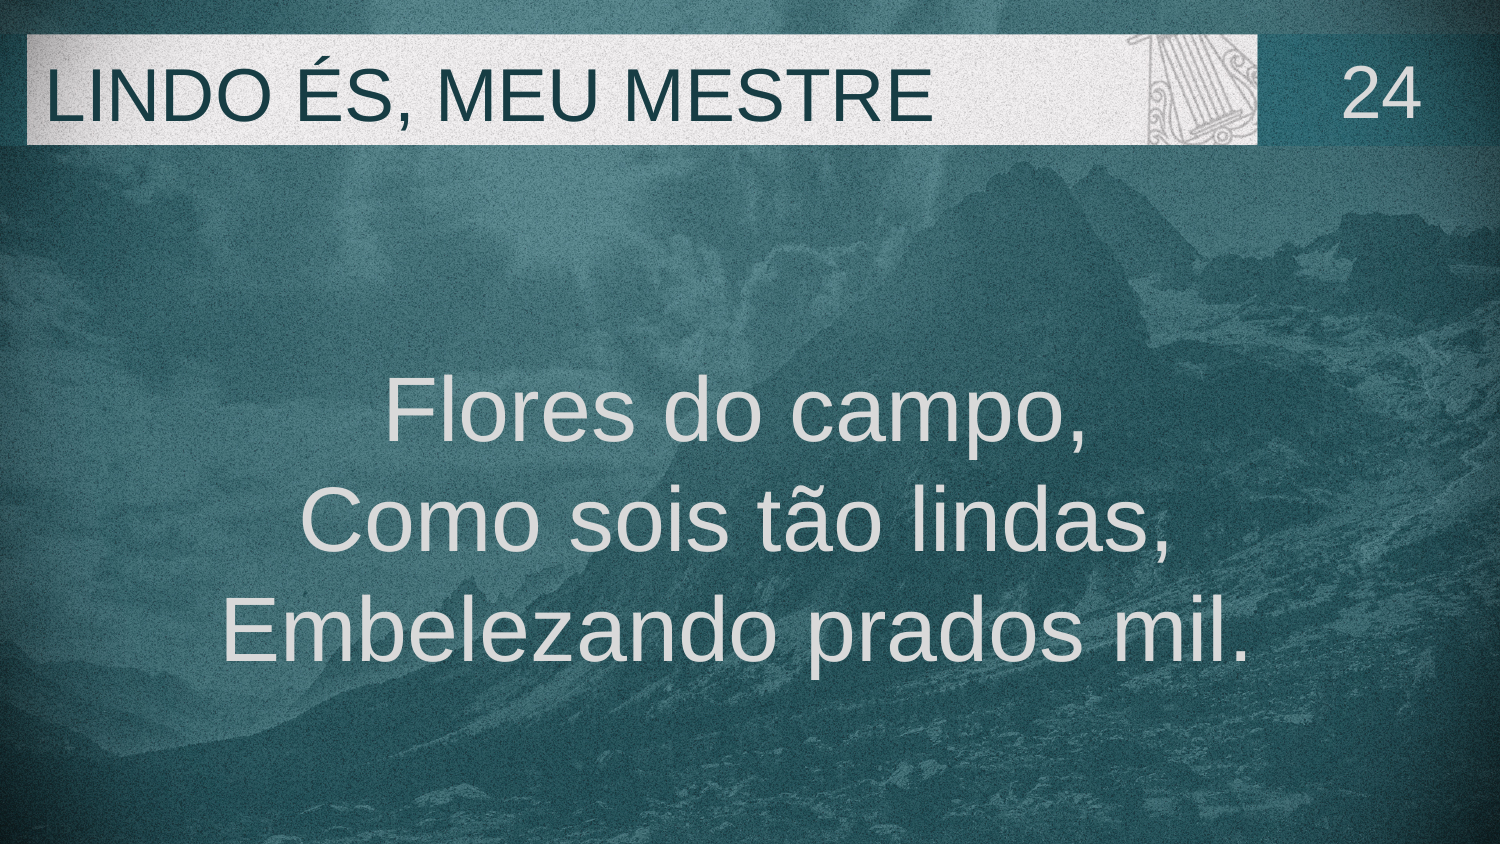

# LINDO ÉS, MEU MESTRE
24
Flores do campo,
Como sois tão lindas,
Embelezando prados mil.